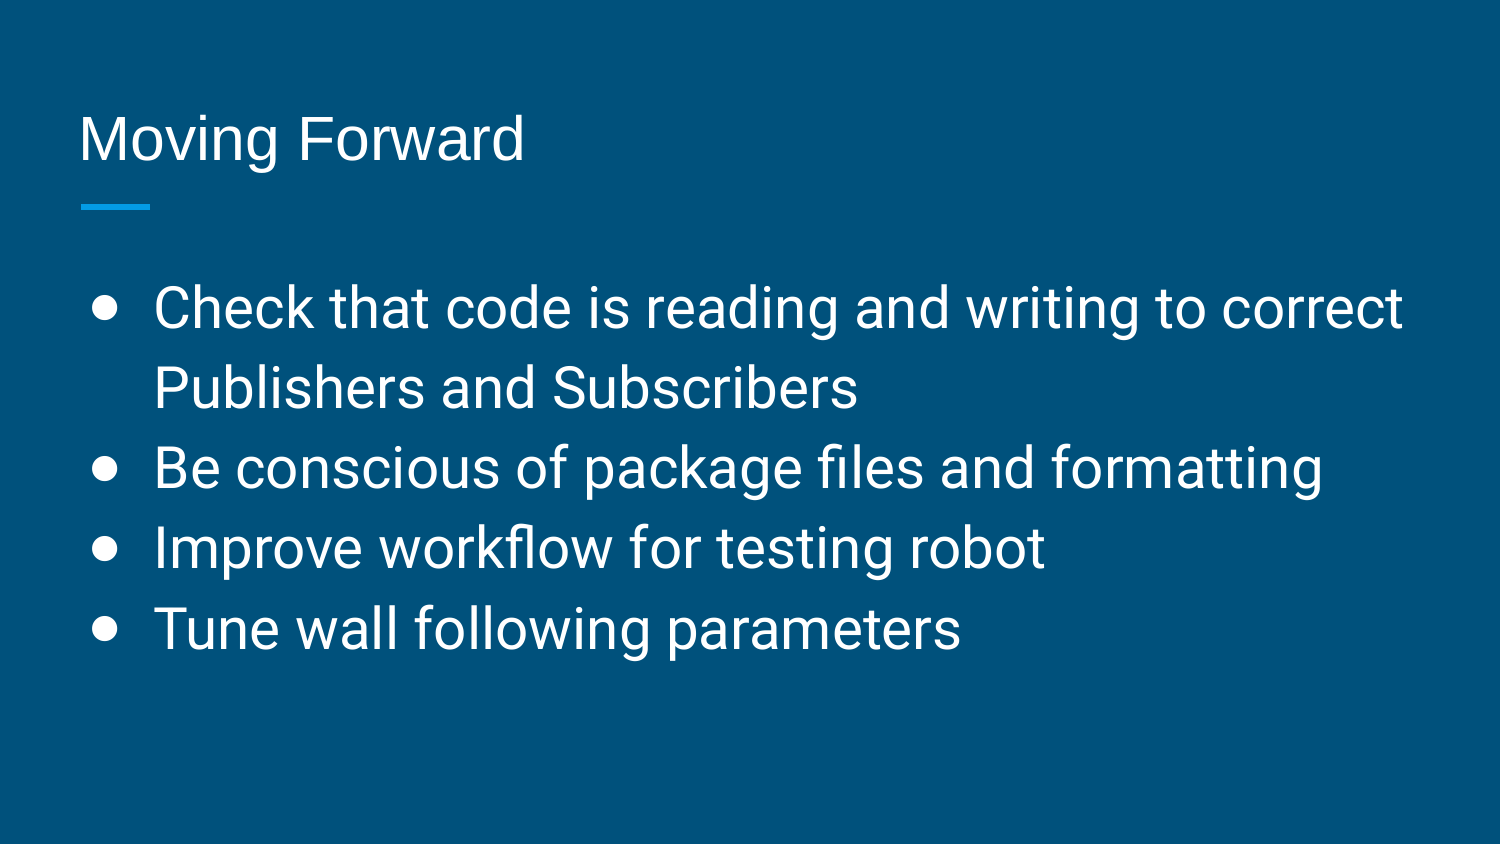

# Moving Forward
Check that code is reading and writing to correct Publishers and Subscribers
Be conscious of package files and formatting
Improve workflow for testing robot
Tune wall following parameters